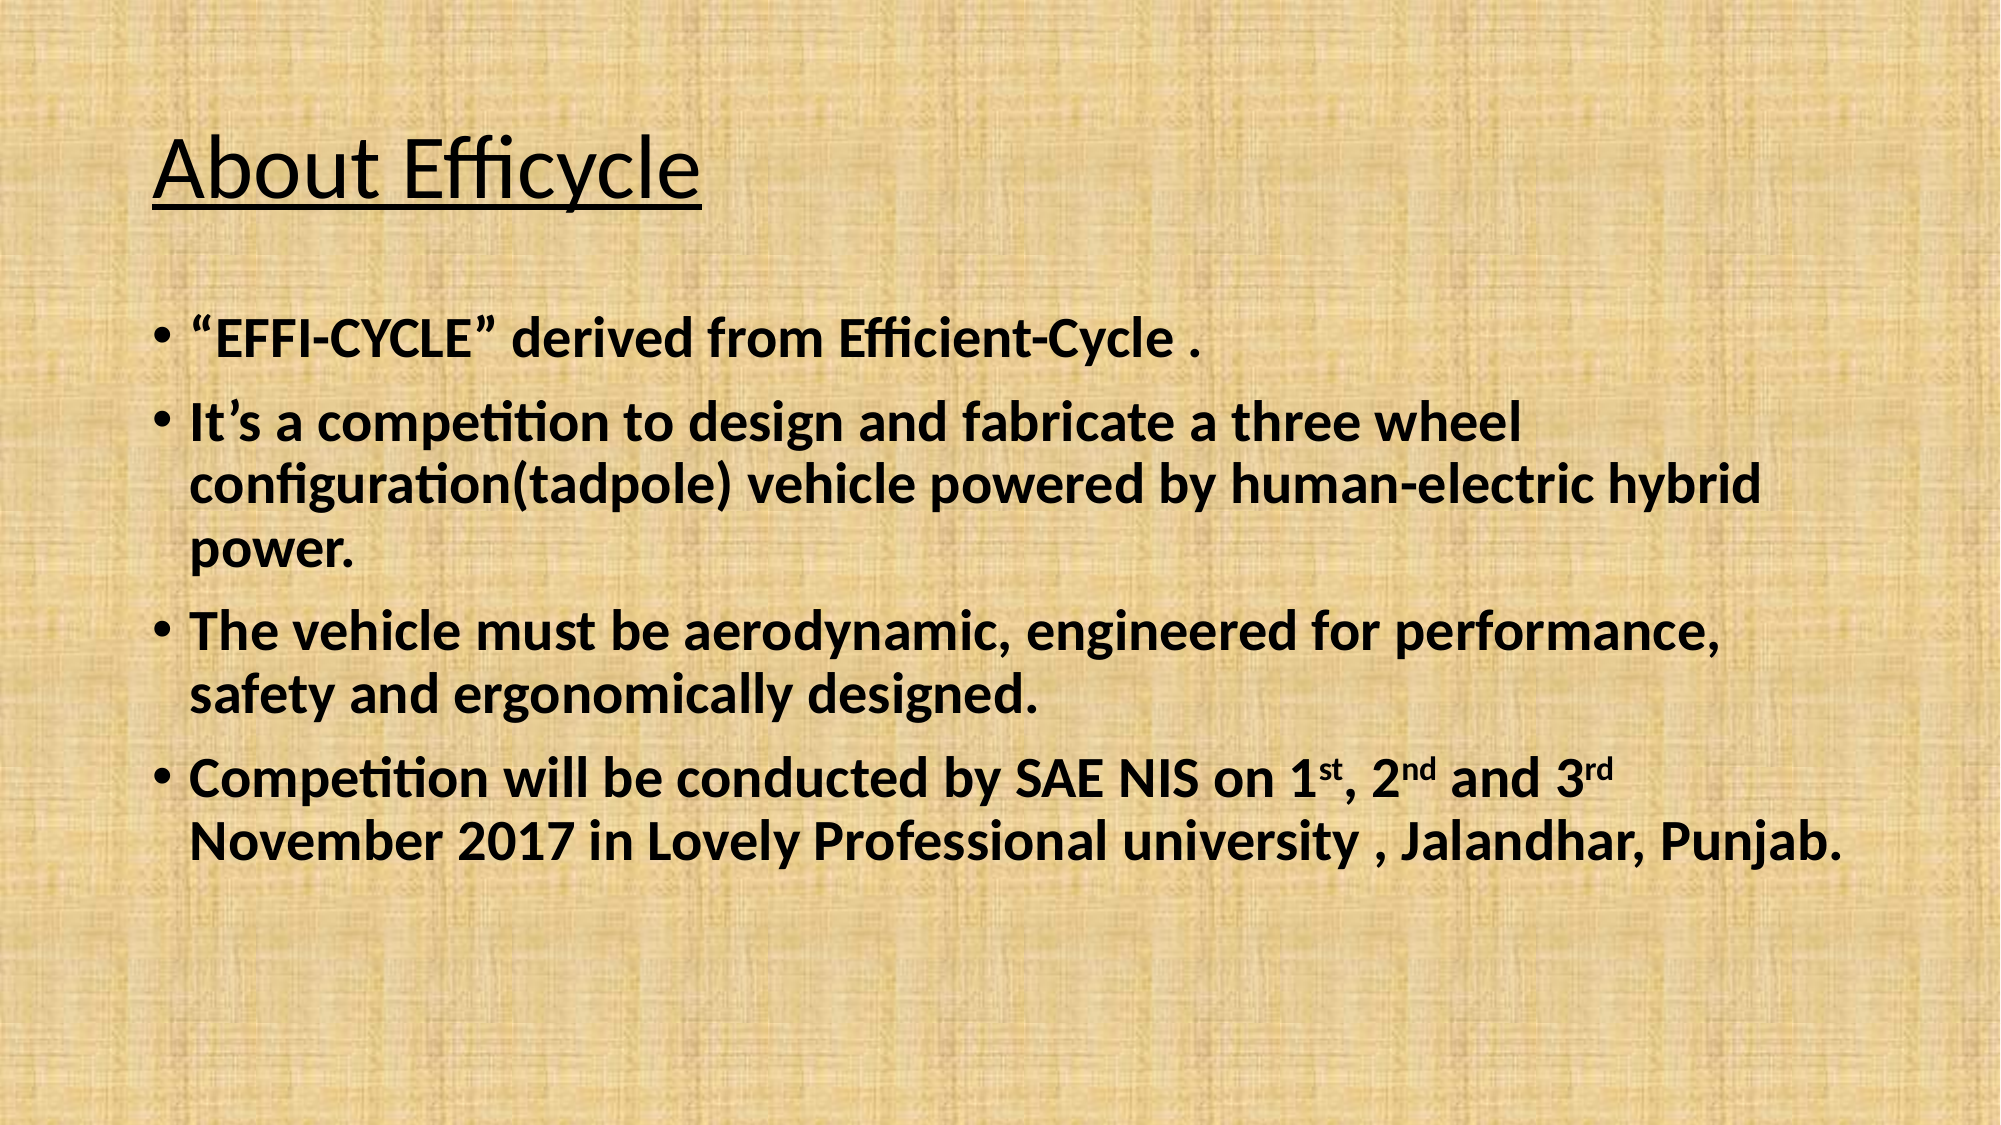

# About Efficycle
“EFFI-CYCLE” derived from Efficient-Cycle .
It’s a competition to design and fabricate a three wheel configuration(tadpole) vehicle powered by human-electric hybrid power.
The vehicle must be aerodynamic, engineered for performance, safety and ergonomically designed.
Competition will be conducted by SAE NIS on 1st, 2nd and 3rd November 2017 in Lovely Professional university , Jalandhar, Punjab.